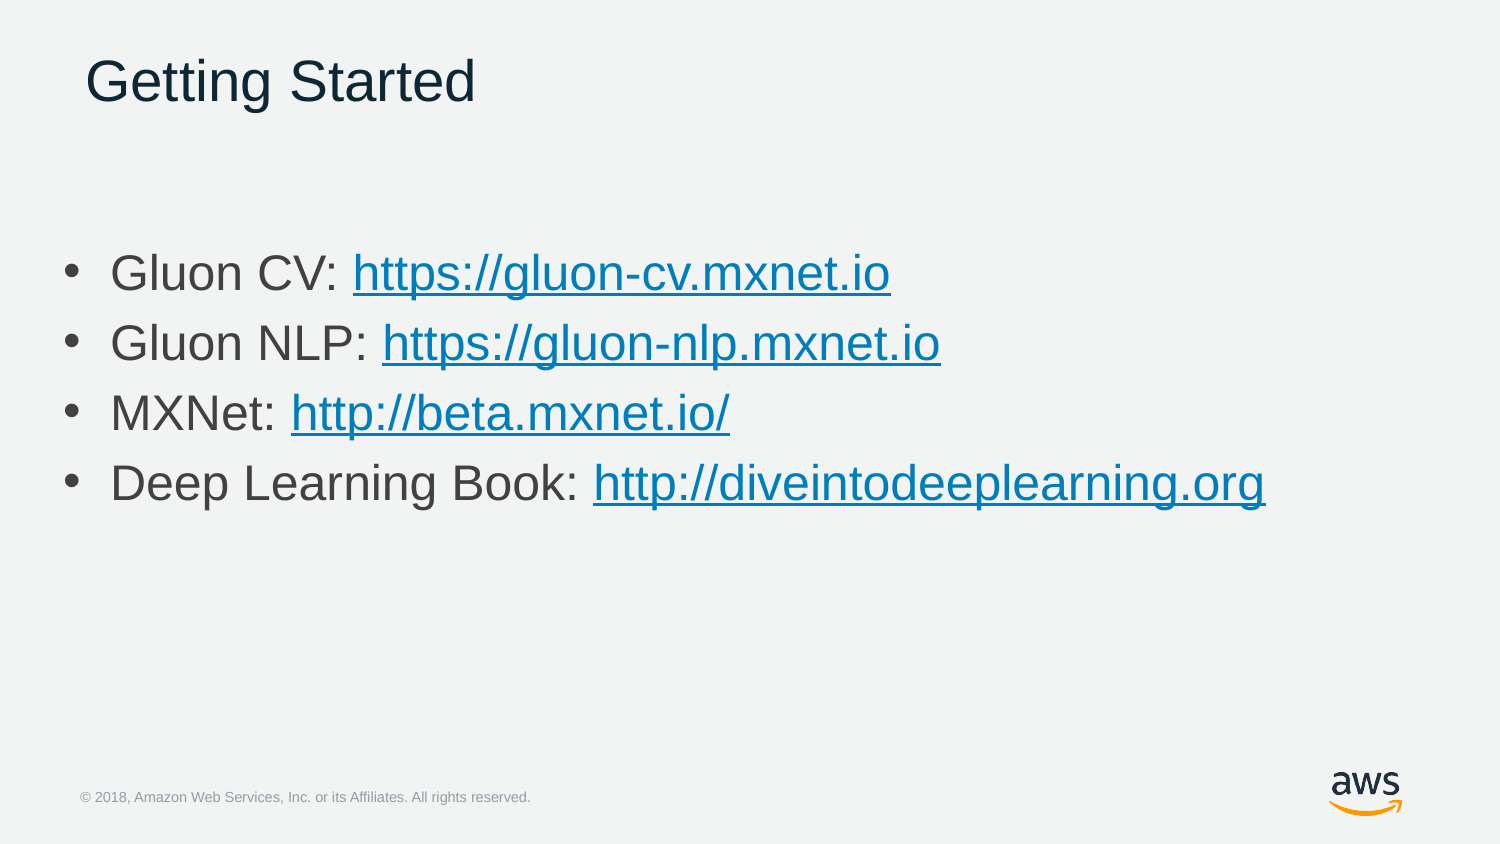

# Getting Started

Gluon CV: https://gluon-cv.mxnet.io
Gluon NLP: https://gluon-nlp.mxnet.io
MXNet: http://beta.mxnet.io/
Deep Learning Book: http://diveintodeeplearning.org